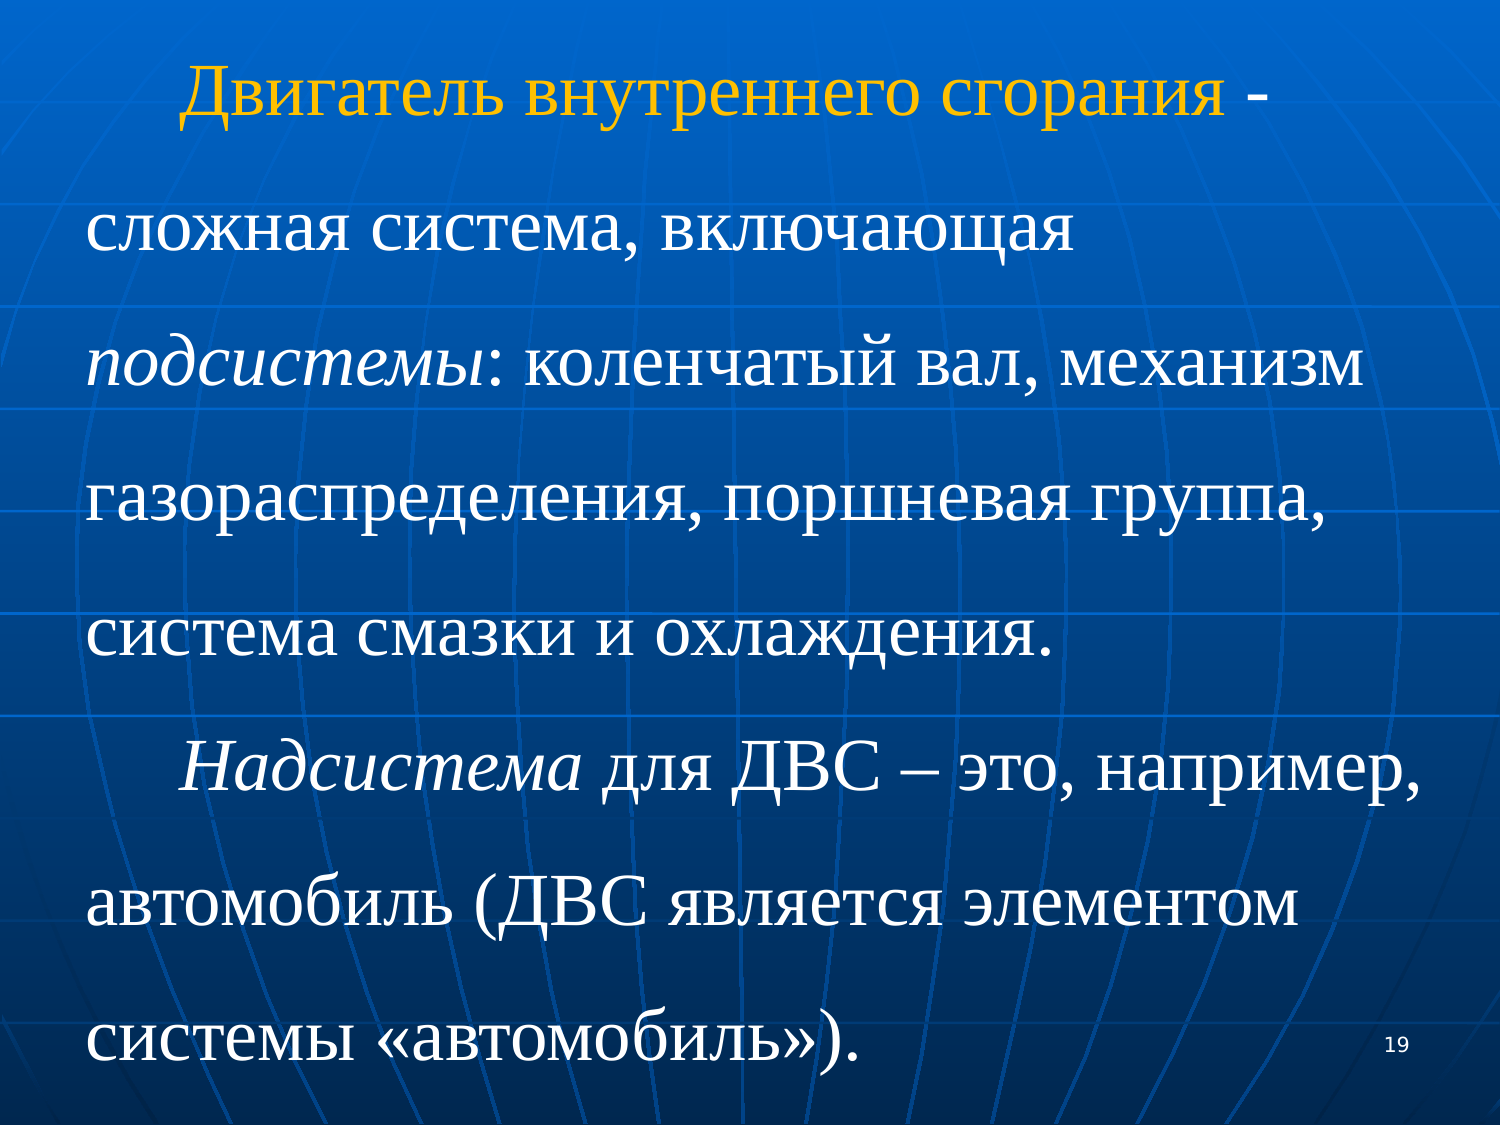

Двигатель внутреннего сгорания - сложная система, включающая подсистемы: коленчатый вал, механизм газораспределения, поршневая группа, система смазки и охлаждения.
     Надсистема для ДВС – это, например, автомобиль (ДВС является элементом системы «автомобиль»).
19